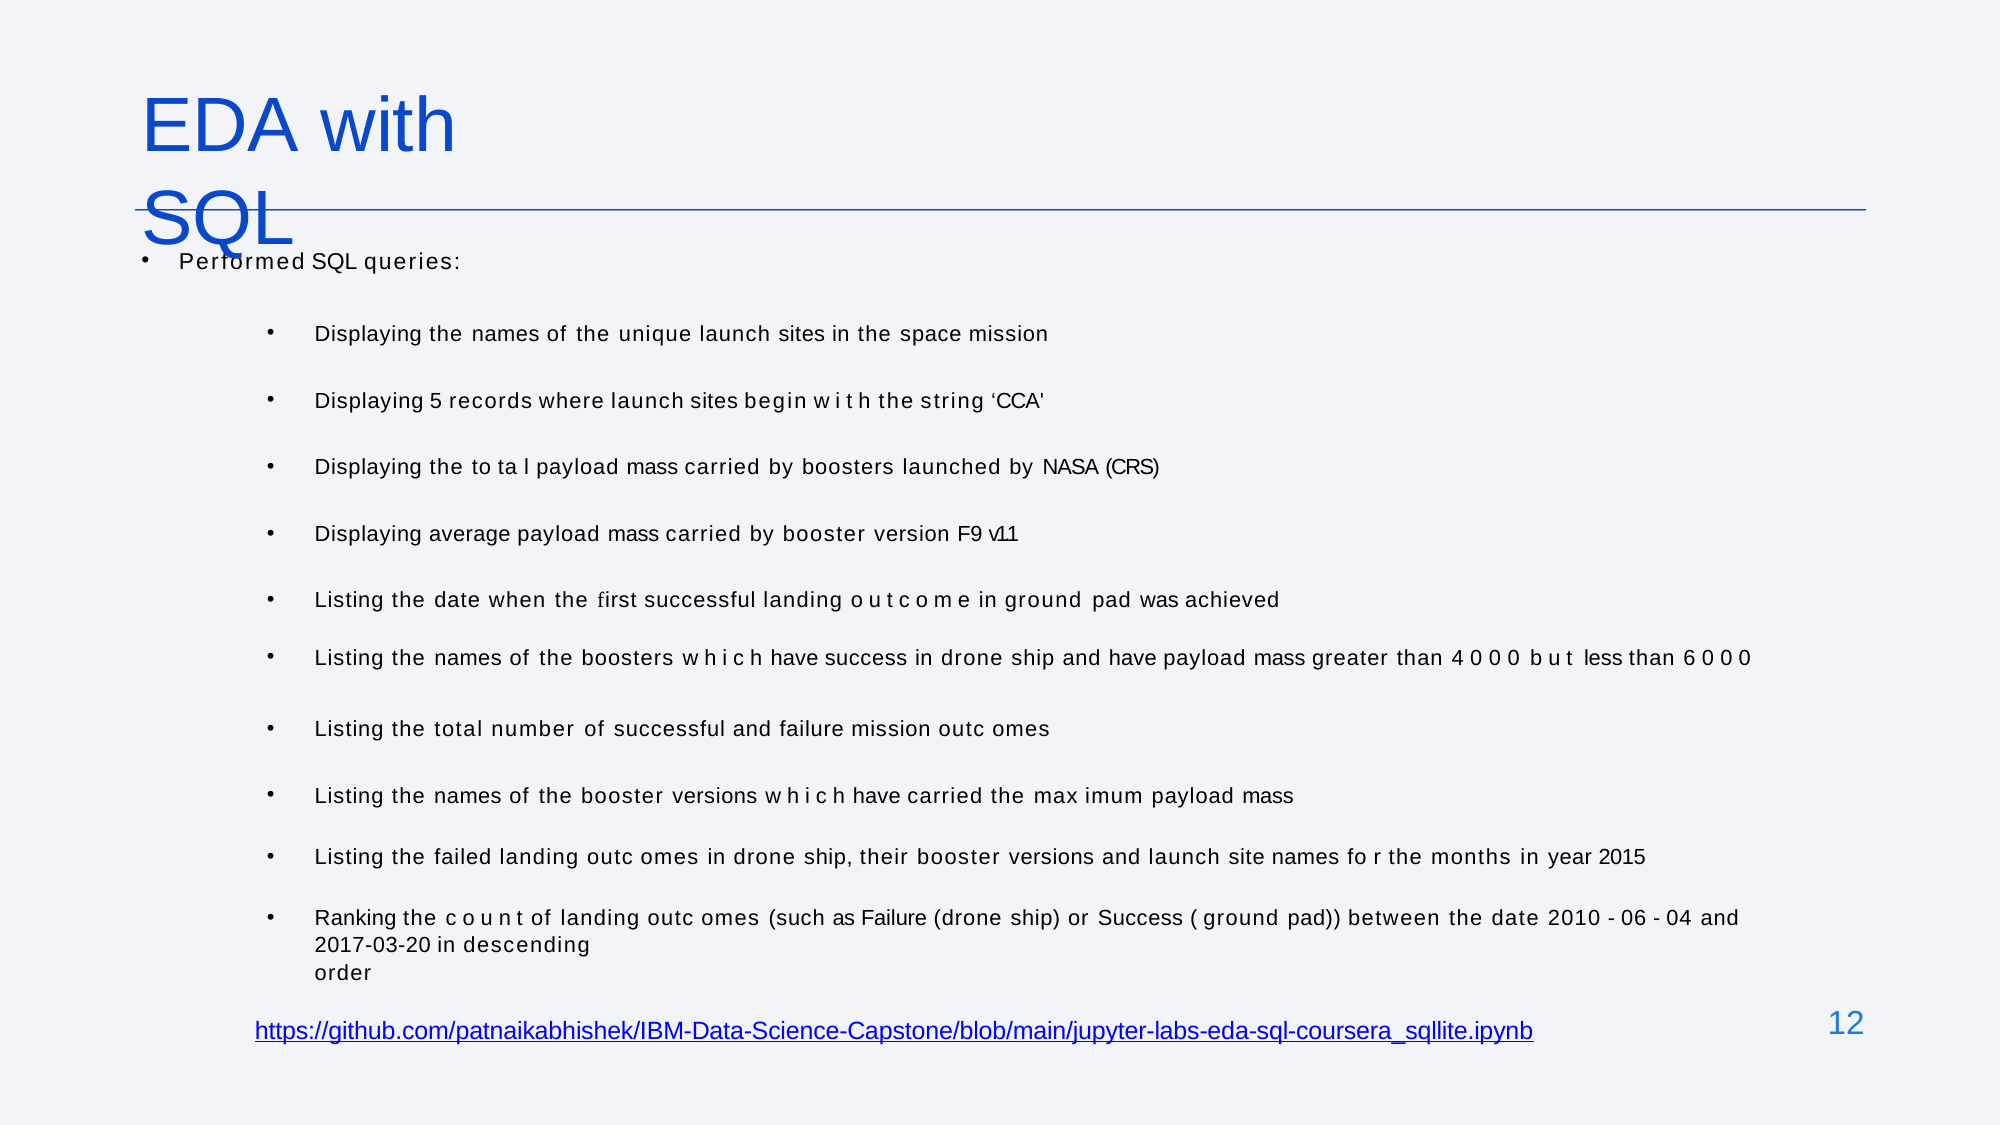

# EDA with SQL
Performed SQL queries:

Displaying the names of the unique launch sites in the space mission

Displaying 5 records where launch sites begin w i t h the string ‘CCA'

Displaying the to ta l payload mass carried by boosters launched by NASA (CRS)

Displaying average payload mass carried by booster version F9 v1.1

Listing the date when the first successful landing o u t c o m e in ground pad was achieved

Listing the names of the boosters w h i c h have success in drone ship and have payload mass greater than 4 0 0 0 b u t less than 6 0 0 0

Listing the total number of successful and failure mission outc omes

Listing the names of the booster versions w h i c h have carried the max imum payload mass

Listing the failed landing outc omes in drone ship, their booster versions and launch site names fo r the months in year 2015

Ranking the c o u n t of landing outc omes (such as Failure (drone ship) or Success ( ground pad)) between the date 2010 - 06 - 04 and 2017-03-20 in descending
order
12
https://github.com/patnaikabhishek/IBM-Data-Science-Capstone/blob/main/jupyter-labs-eda-sql-coursera_sqllite.ipynb